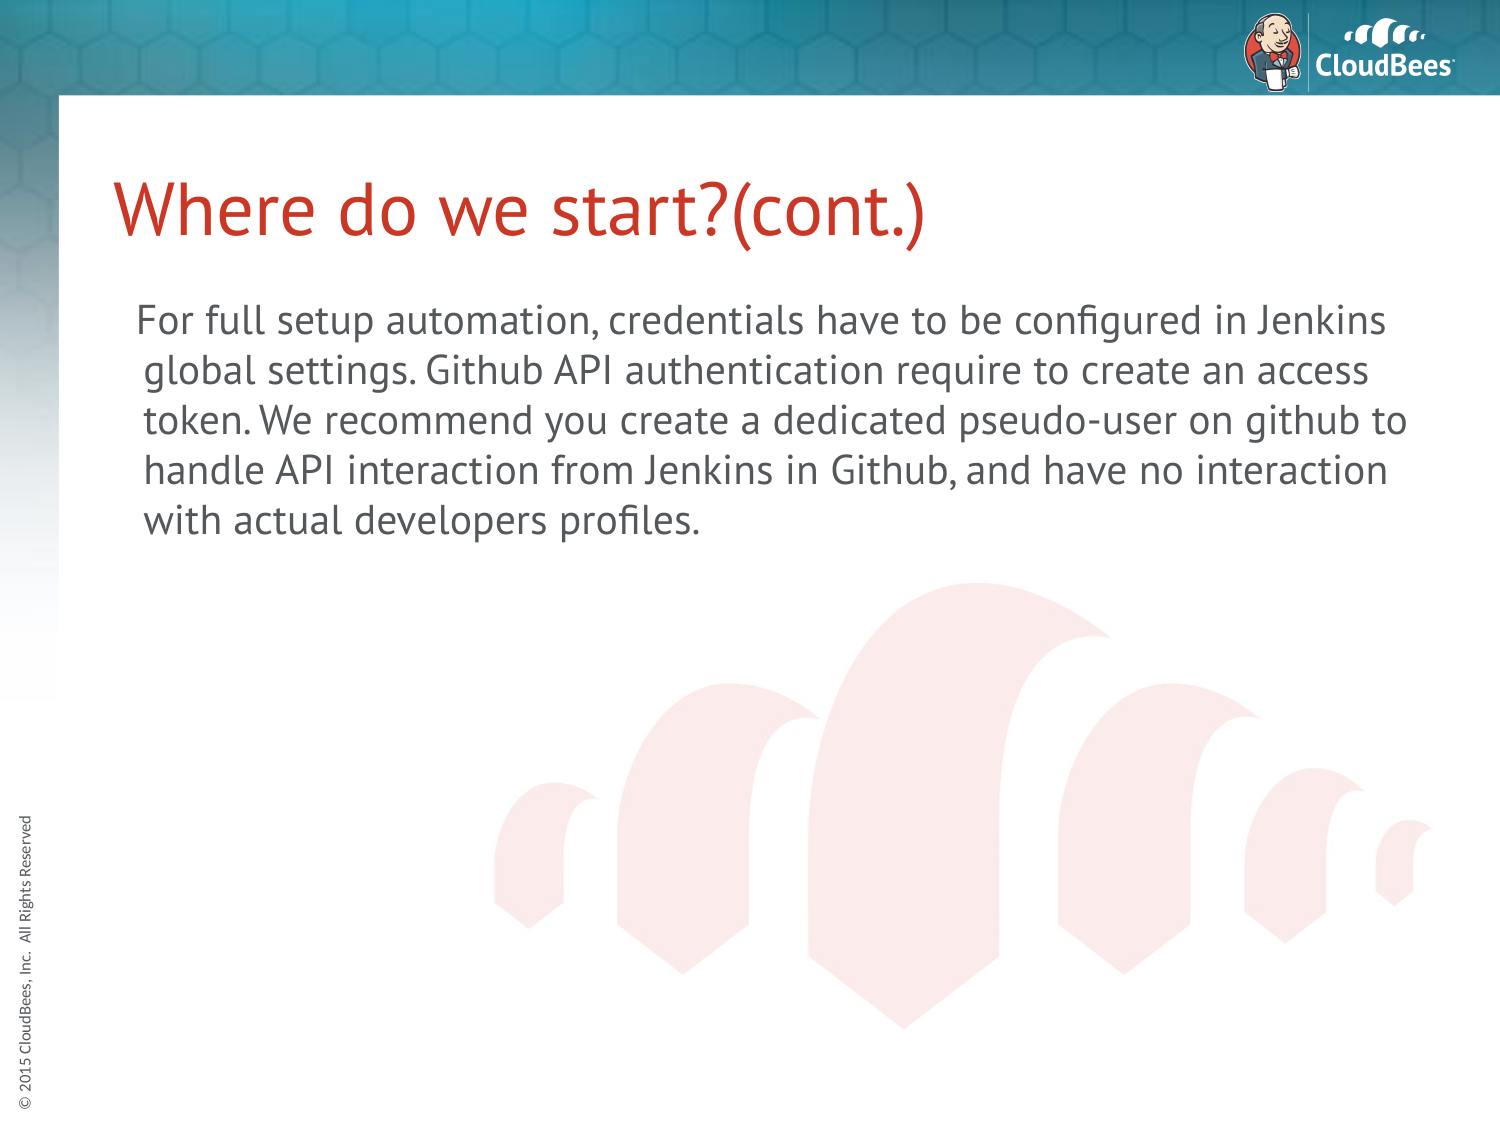

# Where do we start?(cont.)
  For full setup automation, credentials have to be configured in Jenkins global settings. Github API authentication require to create an access token. We recommend you create a dedicated pseudo-user on github to handle API interaction from Jenkins in Github, and have no interaction with actual developers profiles.